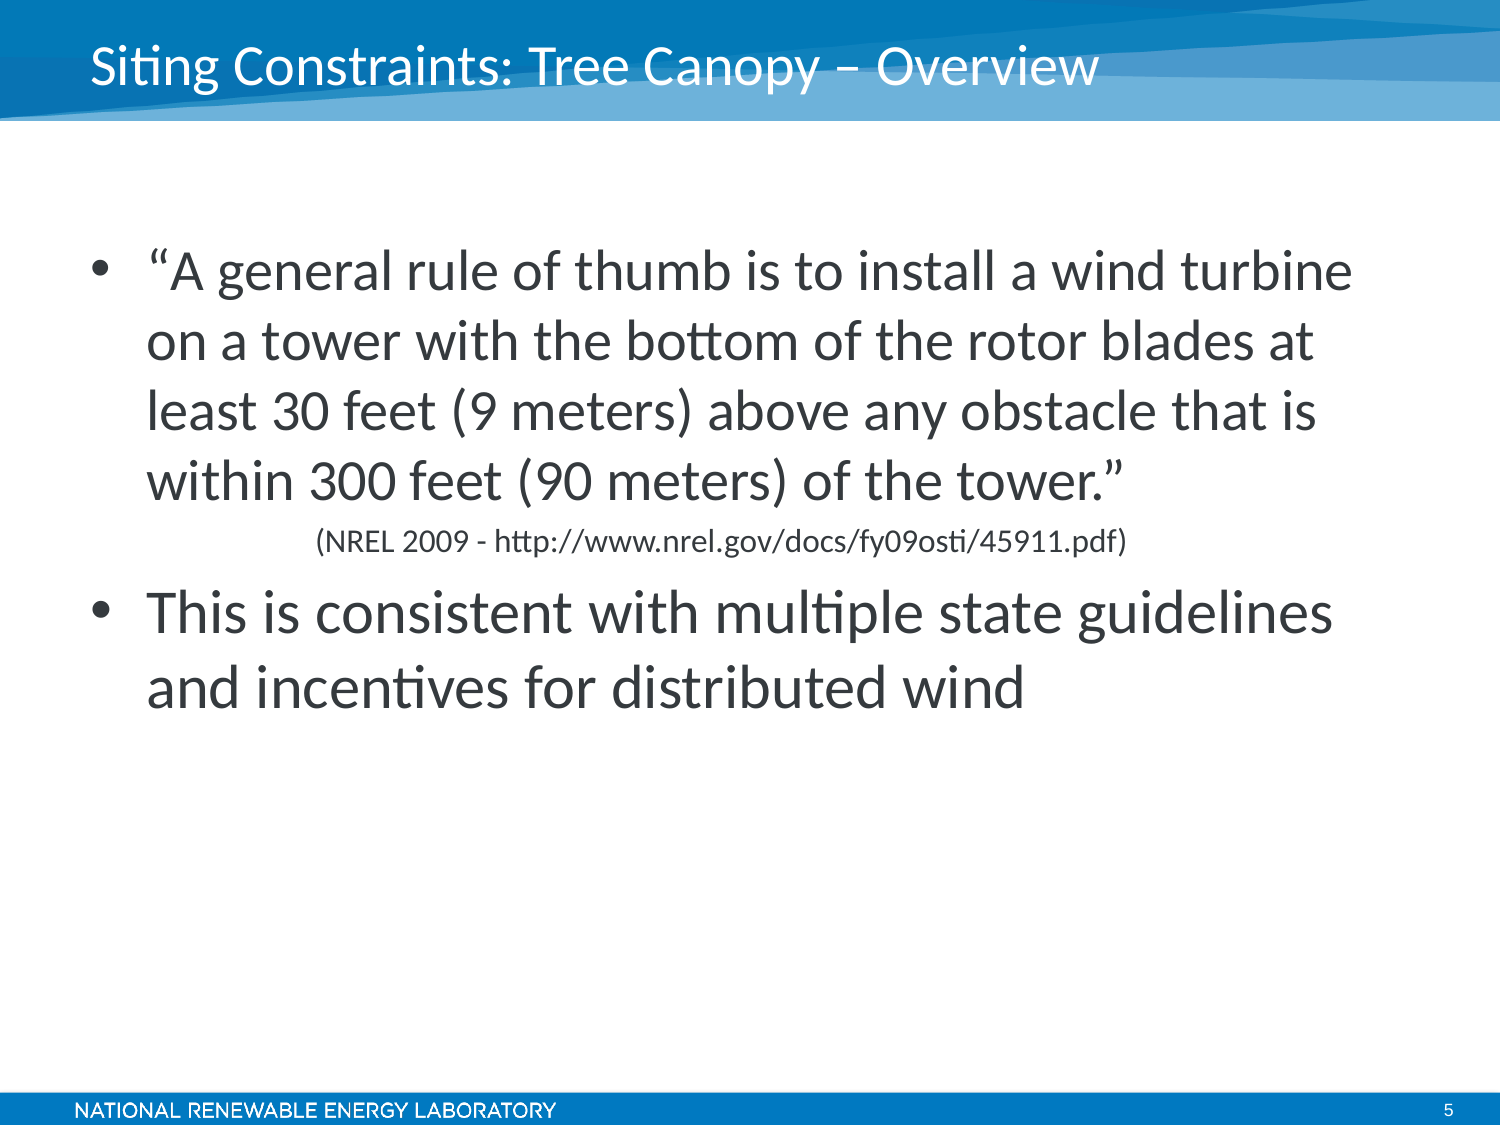

# Siting Constraints: Tree Canopy – Overview
“A general rule of thumb is to install a wind turbine on a tower with the bottom of the rotor blades at least 30 feet (9 meters) above any obstacle that is within 300 feet (90 meters) of the tower.”
	(NREL 2009 - http://www.nrel.gov/docs/fy09osti/45911.pdf)
This is consistent with multiple state guidelines and incentives for distributed wind